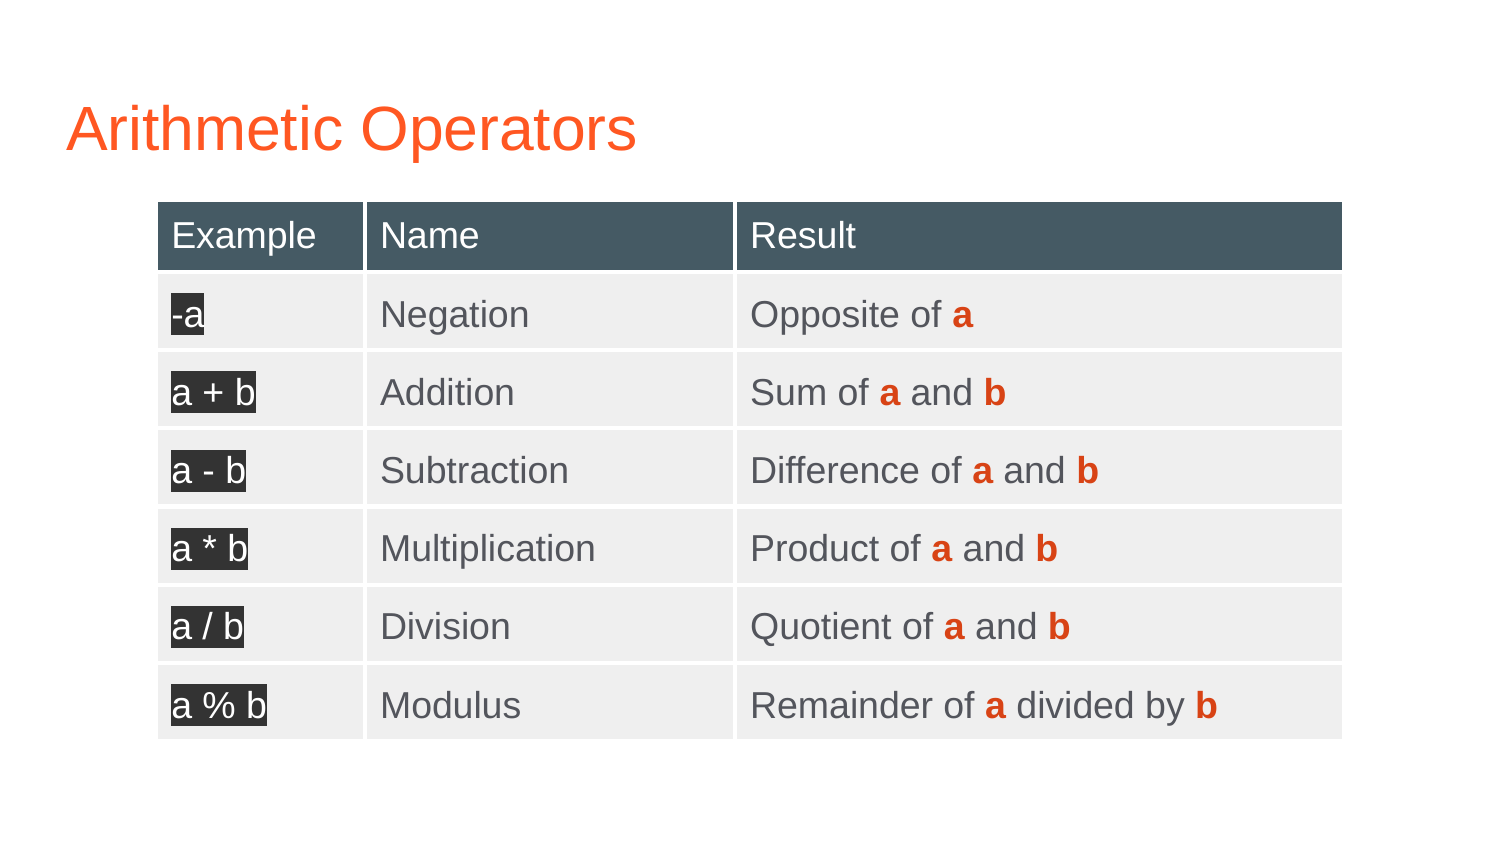

# Arithmetic Operators
| Example | Name | Result |
| --- | --- | --- |
| -a | Negation | Opposite of a |
| a + b | Addition | Sum of a and b |
| a - b | Subtraction | Difference of a and b |
| a \* b | Multiplication | Product of a and b |
| a / b | Division | Quotient of a and b |
| a % b | Modulus | Remainder of a divided by b |